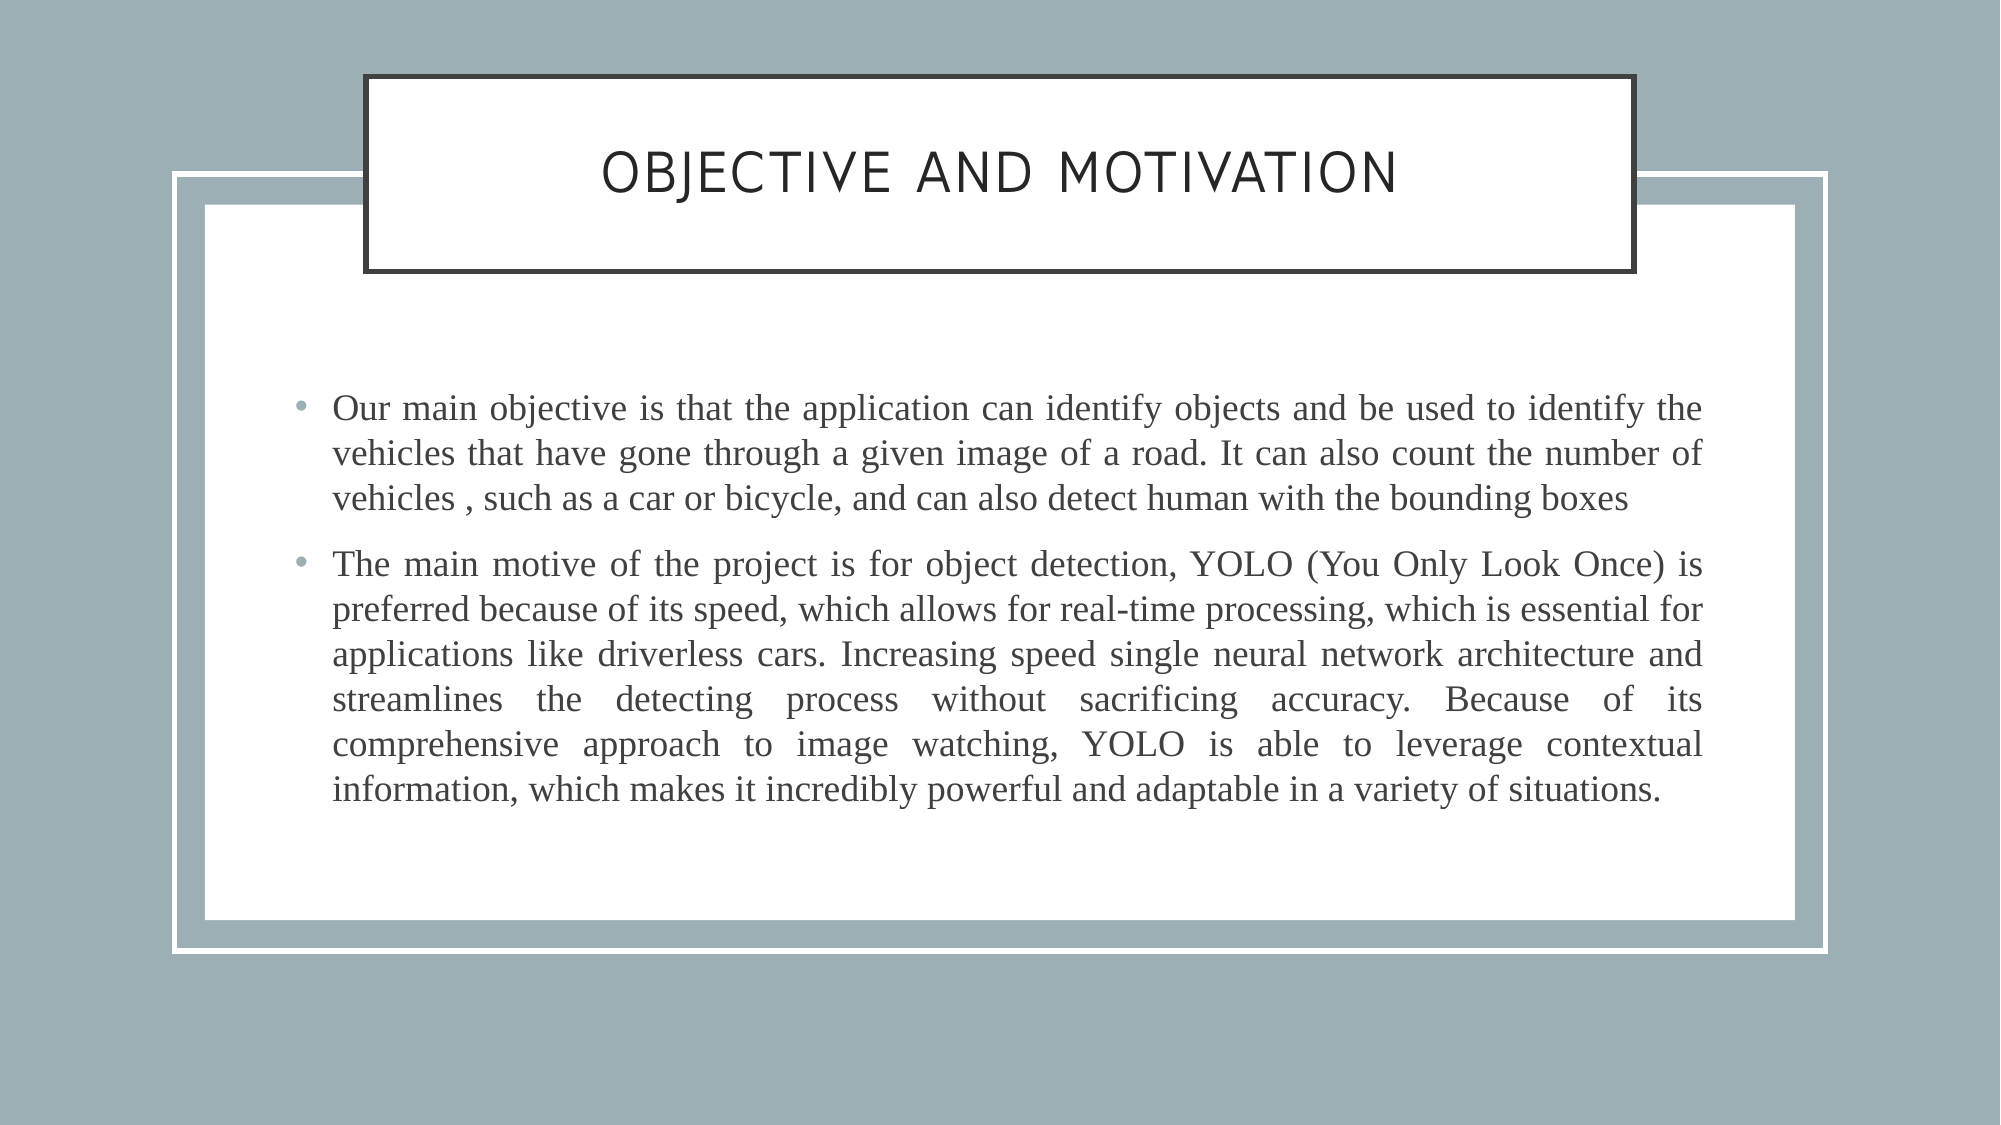

# Objective and motivation

Our main objective is that the application can identify objects and be used to identify the vehicles that have gone through a given image of a road. It can also count the number of vehicles , such as a car or bicycle, and can also detect human with the bounding boxes
The main motive of the project is for object detection, YOLO (You Only Look Once) is preferred because of its speed, which allows for real-time processing, which is essential for applications like driverless cars. Increasing speed single neural network architecture and streamlines the detecting process without sacrificing accuracy. Because of its comprehensive approach to image watching, YOLO is able to leverage contextual information, which makes it incredibly powerful and adaptable in a variety of situations.